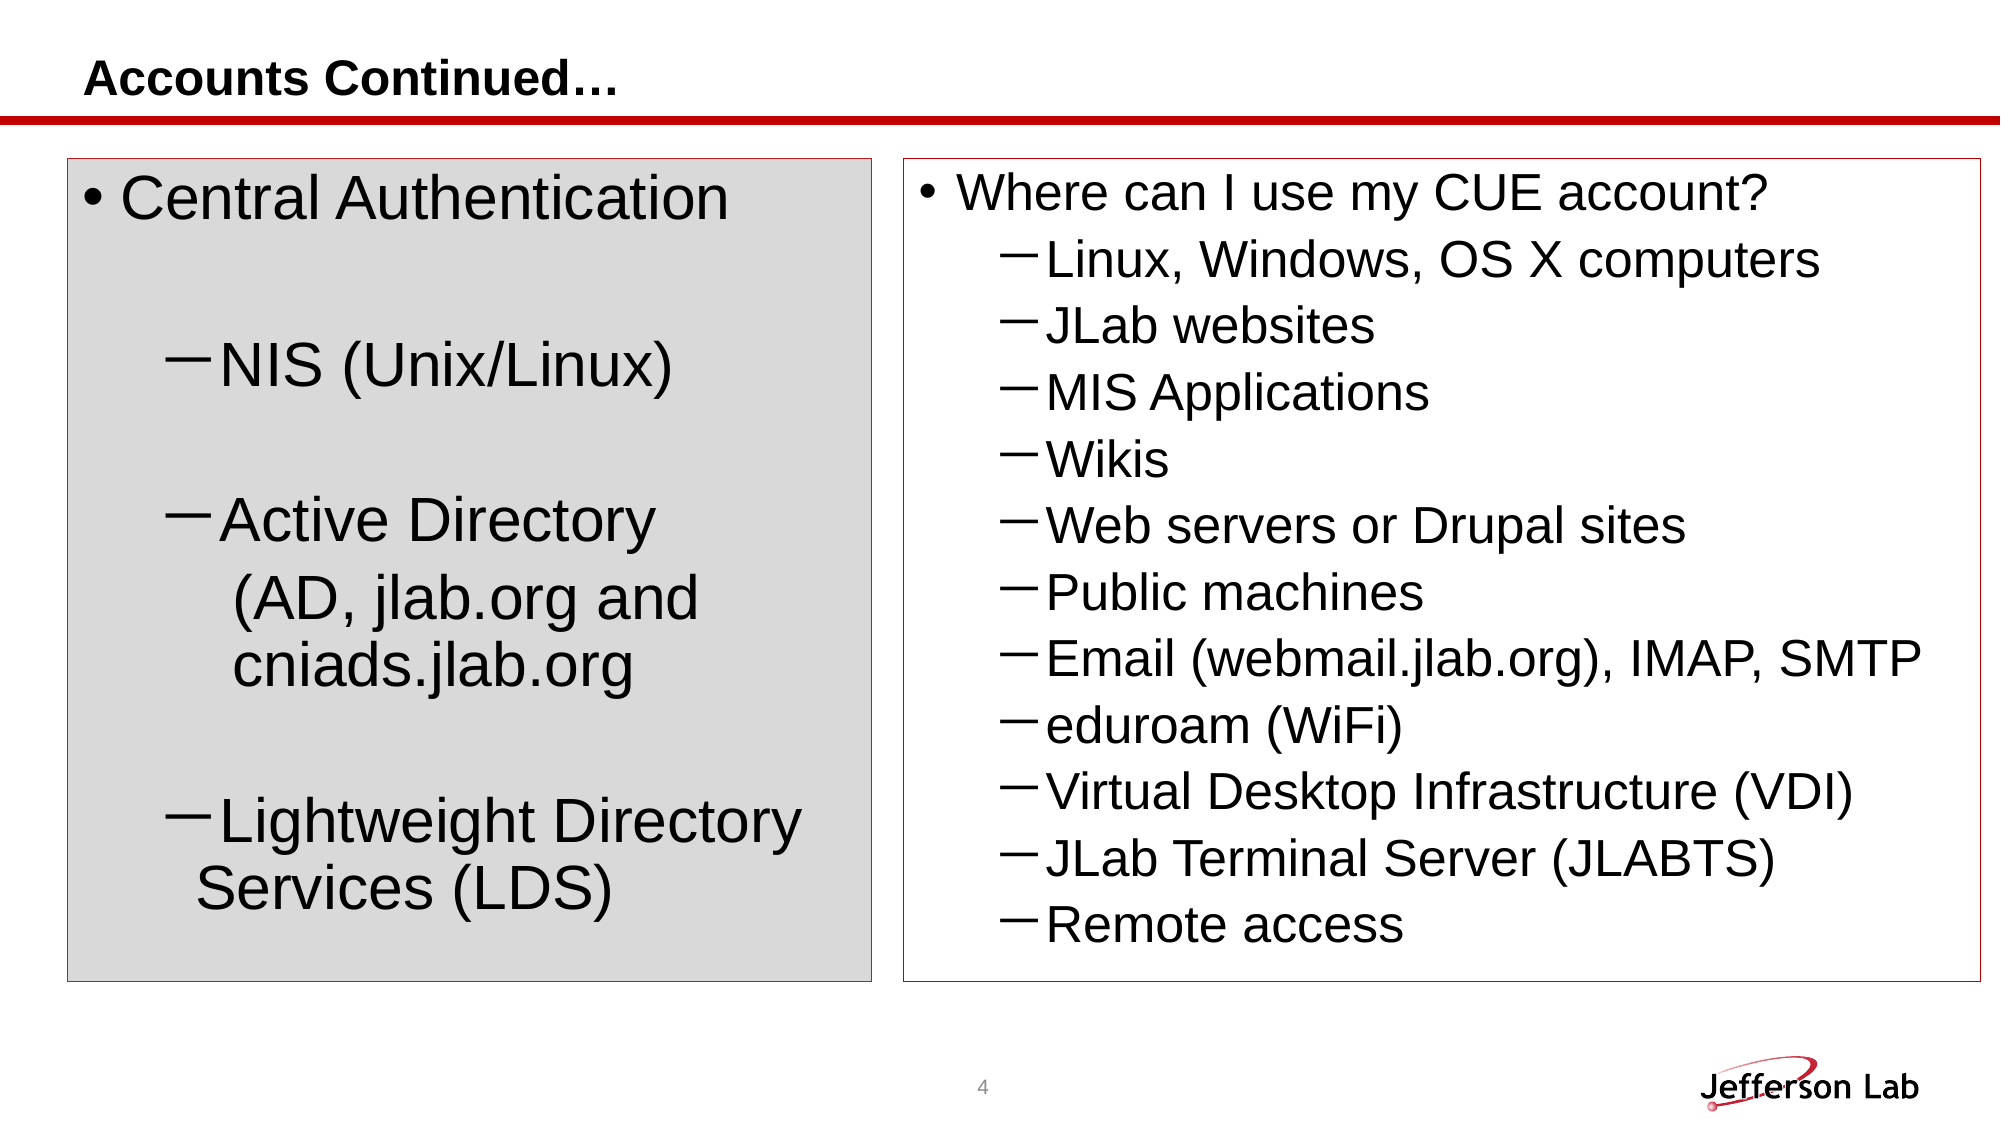

# Accounts Continued…
Central Authentication

NIS (Unix/Linux)

Active Directory
(AD, jlab.org and cniads.jlab.org

Lightweight Directory Services (LDS)
Where can I use my CUE account?
Linux, Windows, OS X computers
JLab websites
MIS Applications
Wikis
Web servers or Drupal sites
Public machines
Email (webmail.jlab.org), IMAP, SMTP
eduroam (WiFi)
Virtual Desktop Infrastructure (VDI)
JLab Terminal Server (JLABTS)
Remote access
4